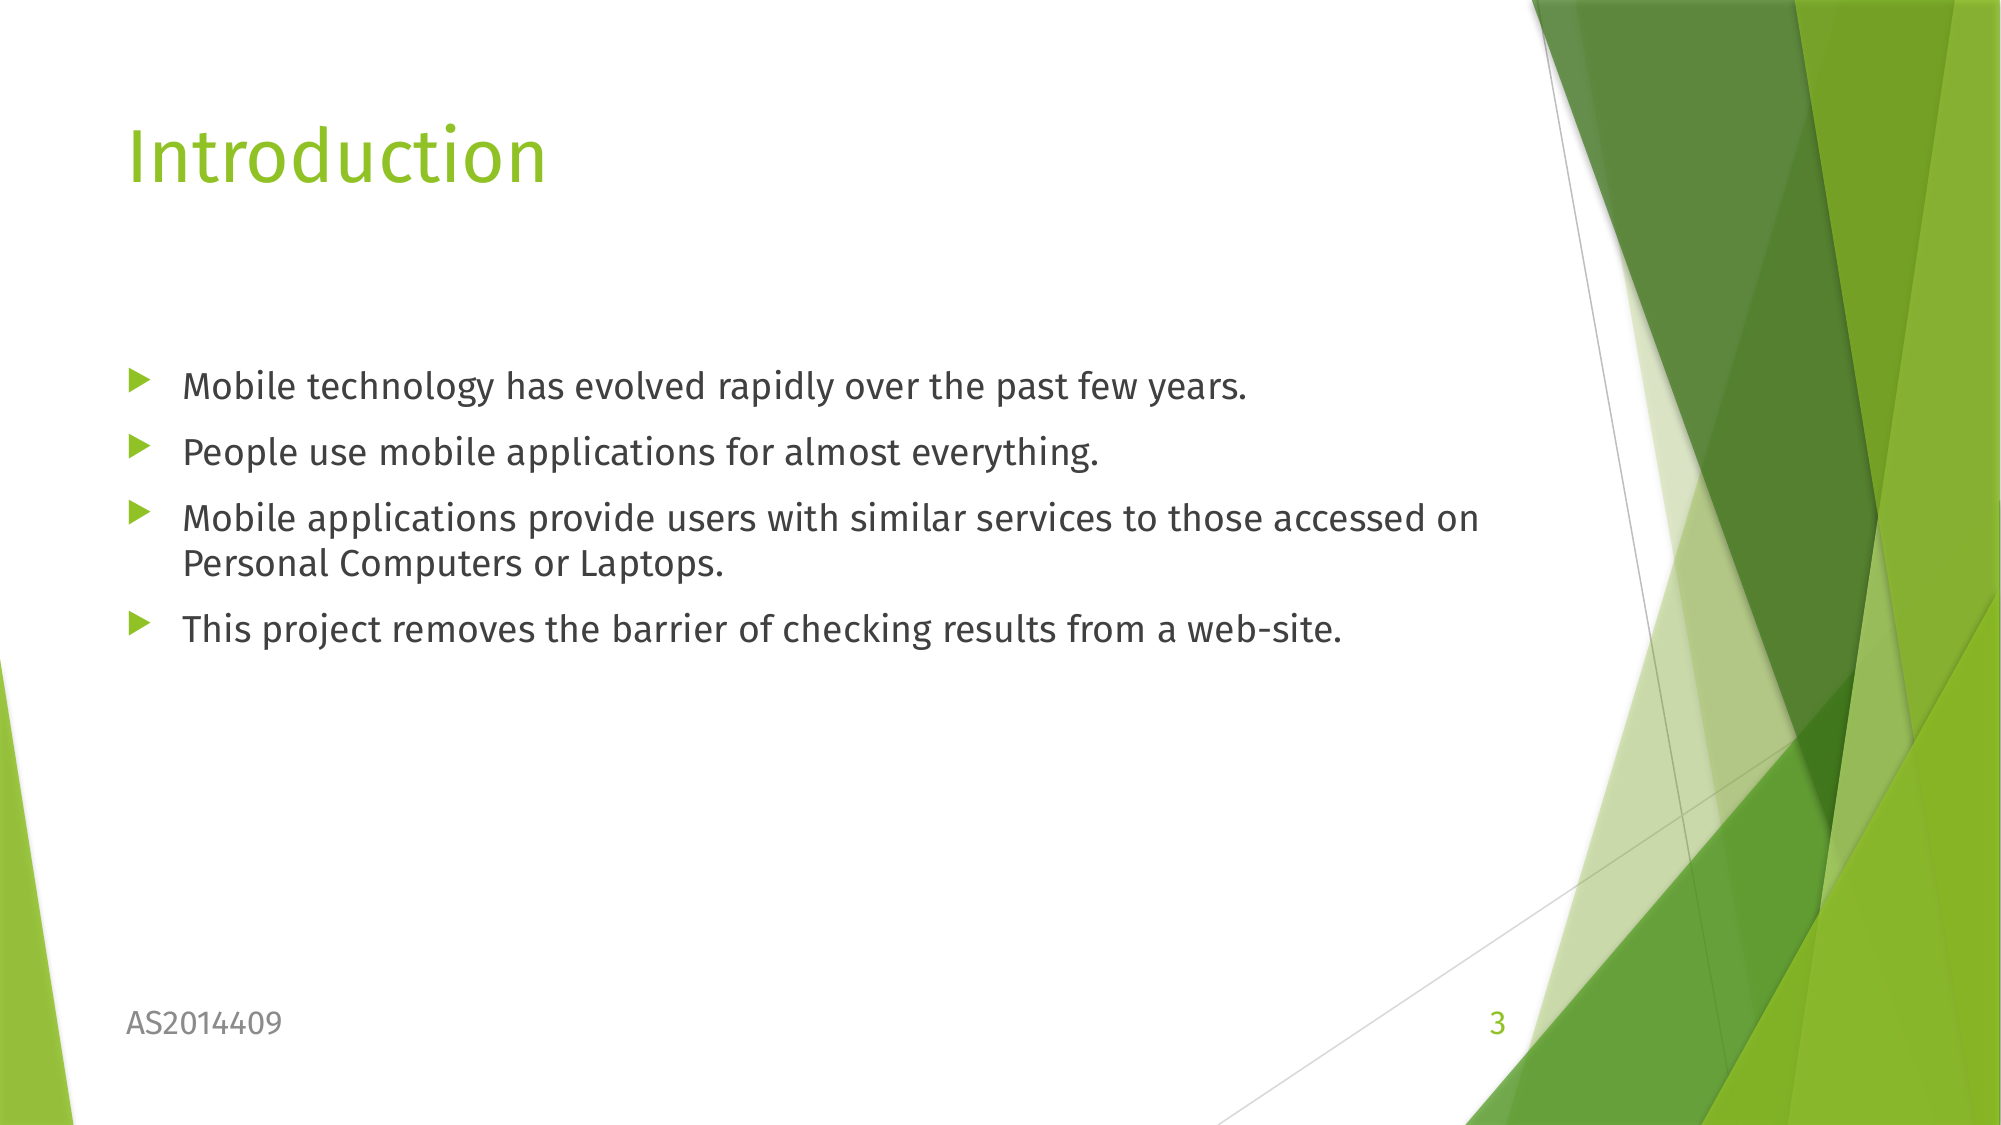

# Introduction
Mobile technology has evolved rapidly over the past few years.
People use mobile applications for almost everything.
Mobile applications provide users with similar services to those accessed on Personal Computers or Laptops.
This project removes the barrier of checking results from a web-site.
AS2014409
3